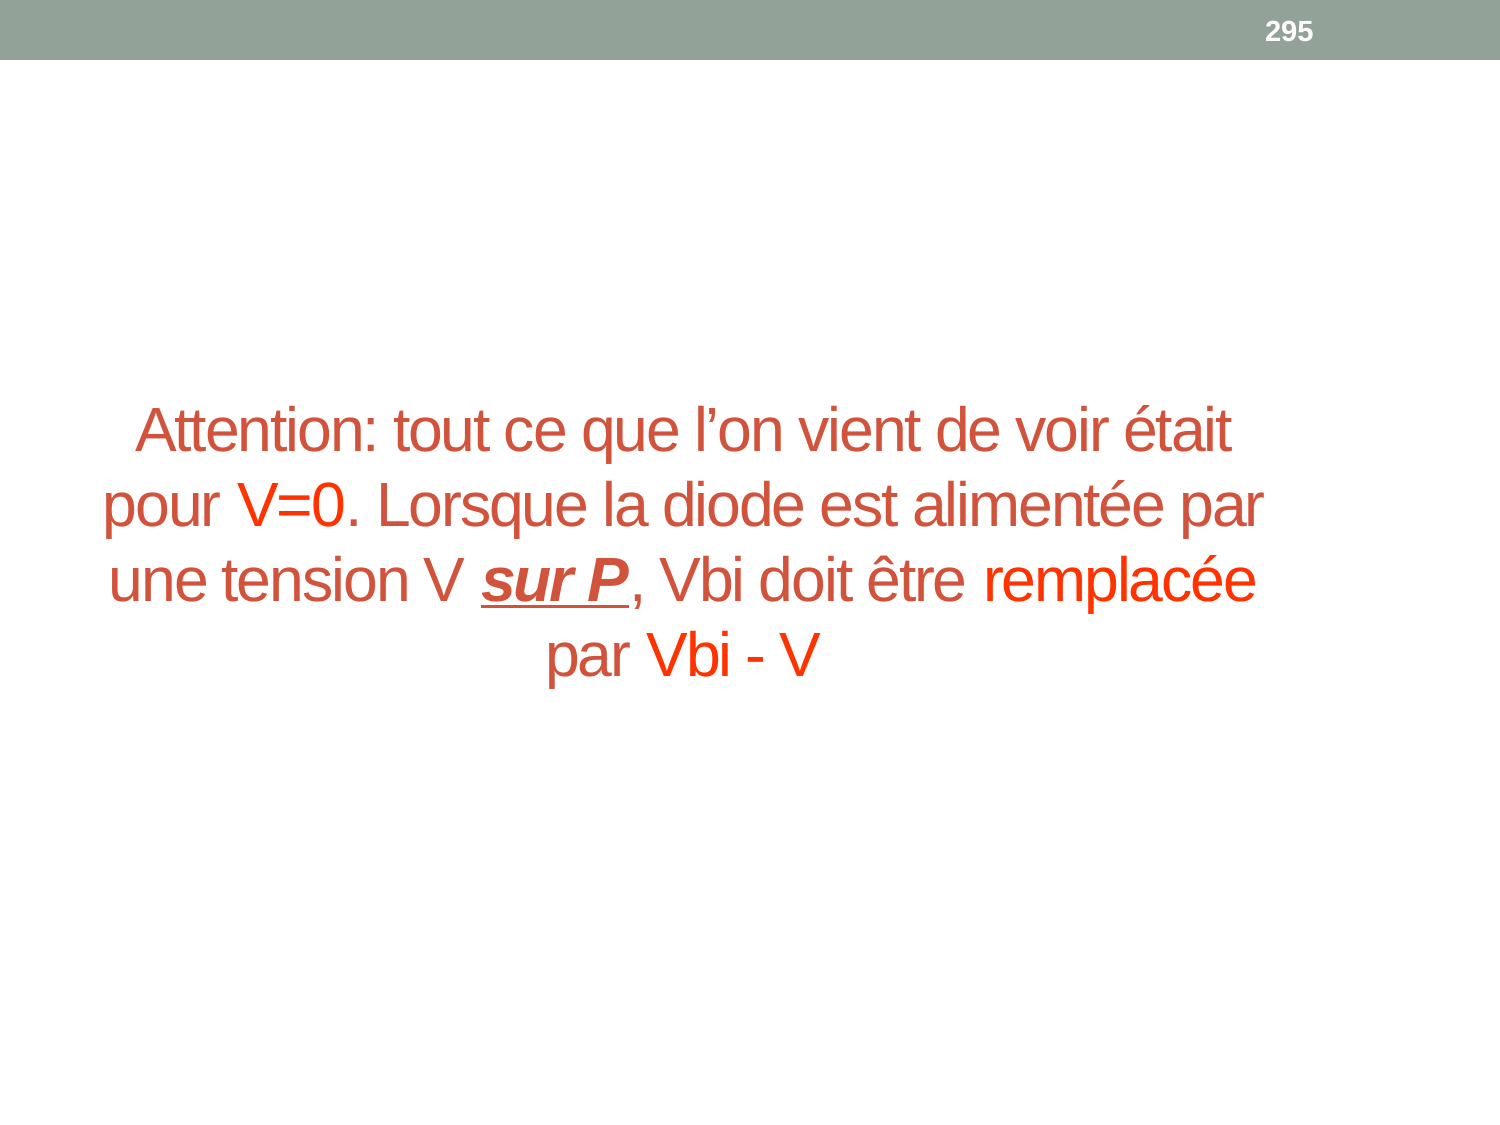

295
# Attention: tout ce que l’on vient de voir était pour V=0. Lorsque la diode est alimentée par une tension V sur P, Vbi doit être remplacée par Vbi - V